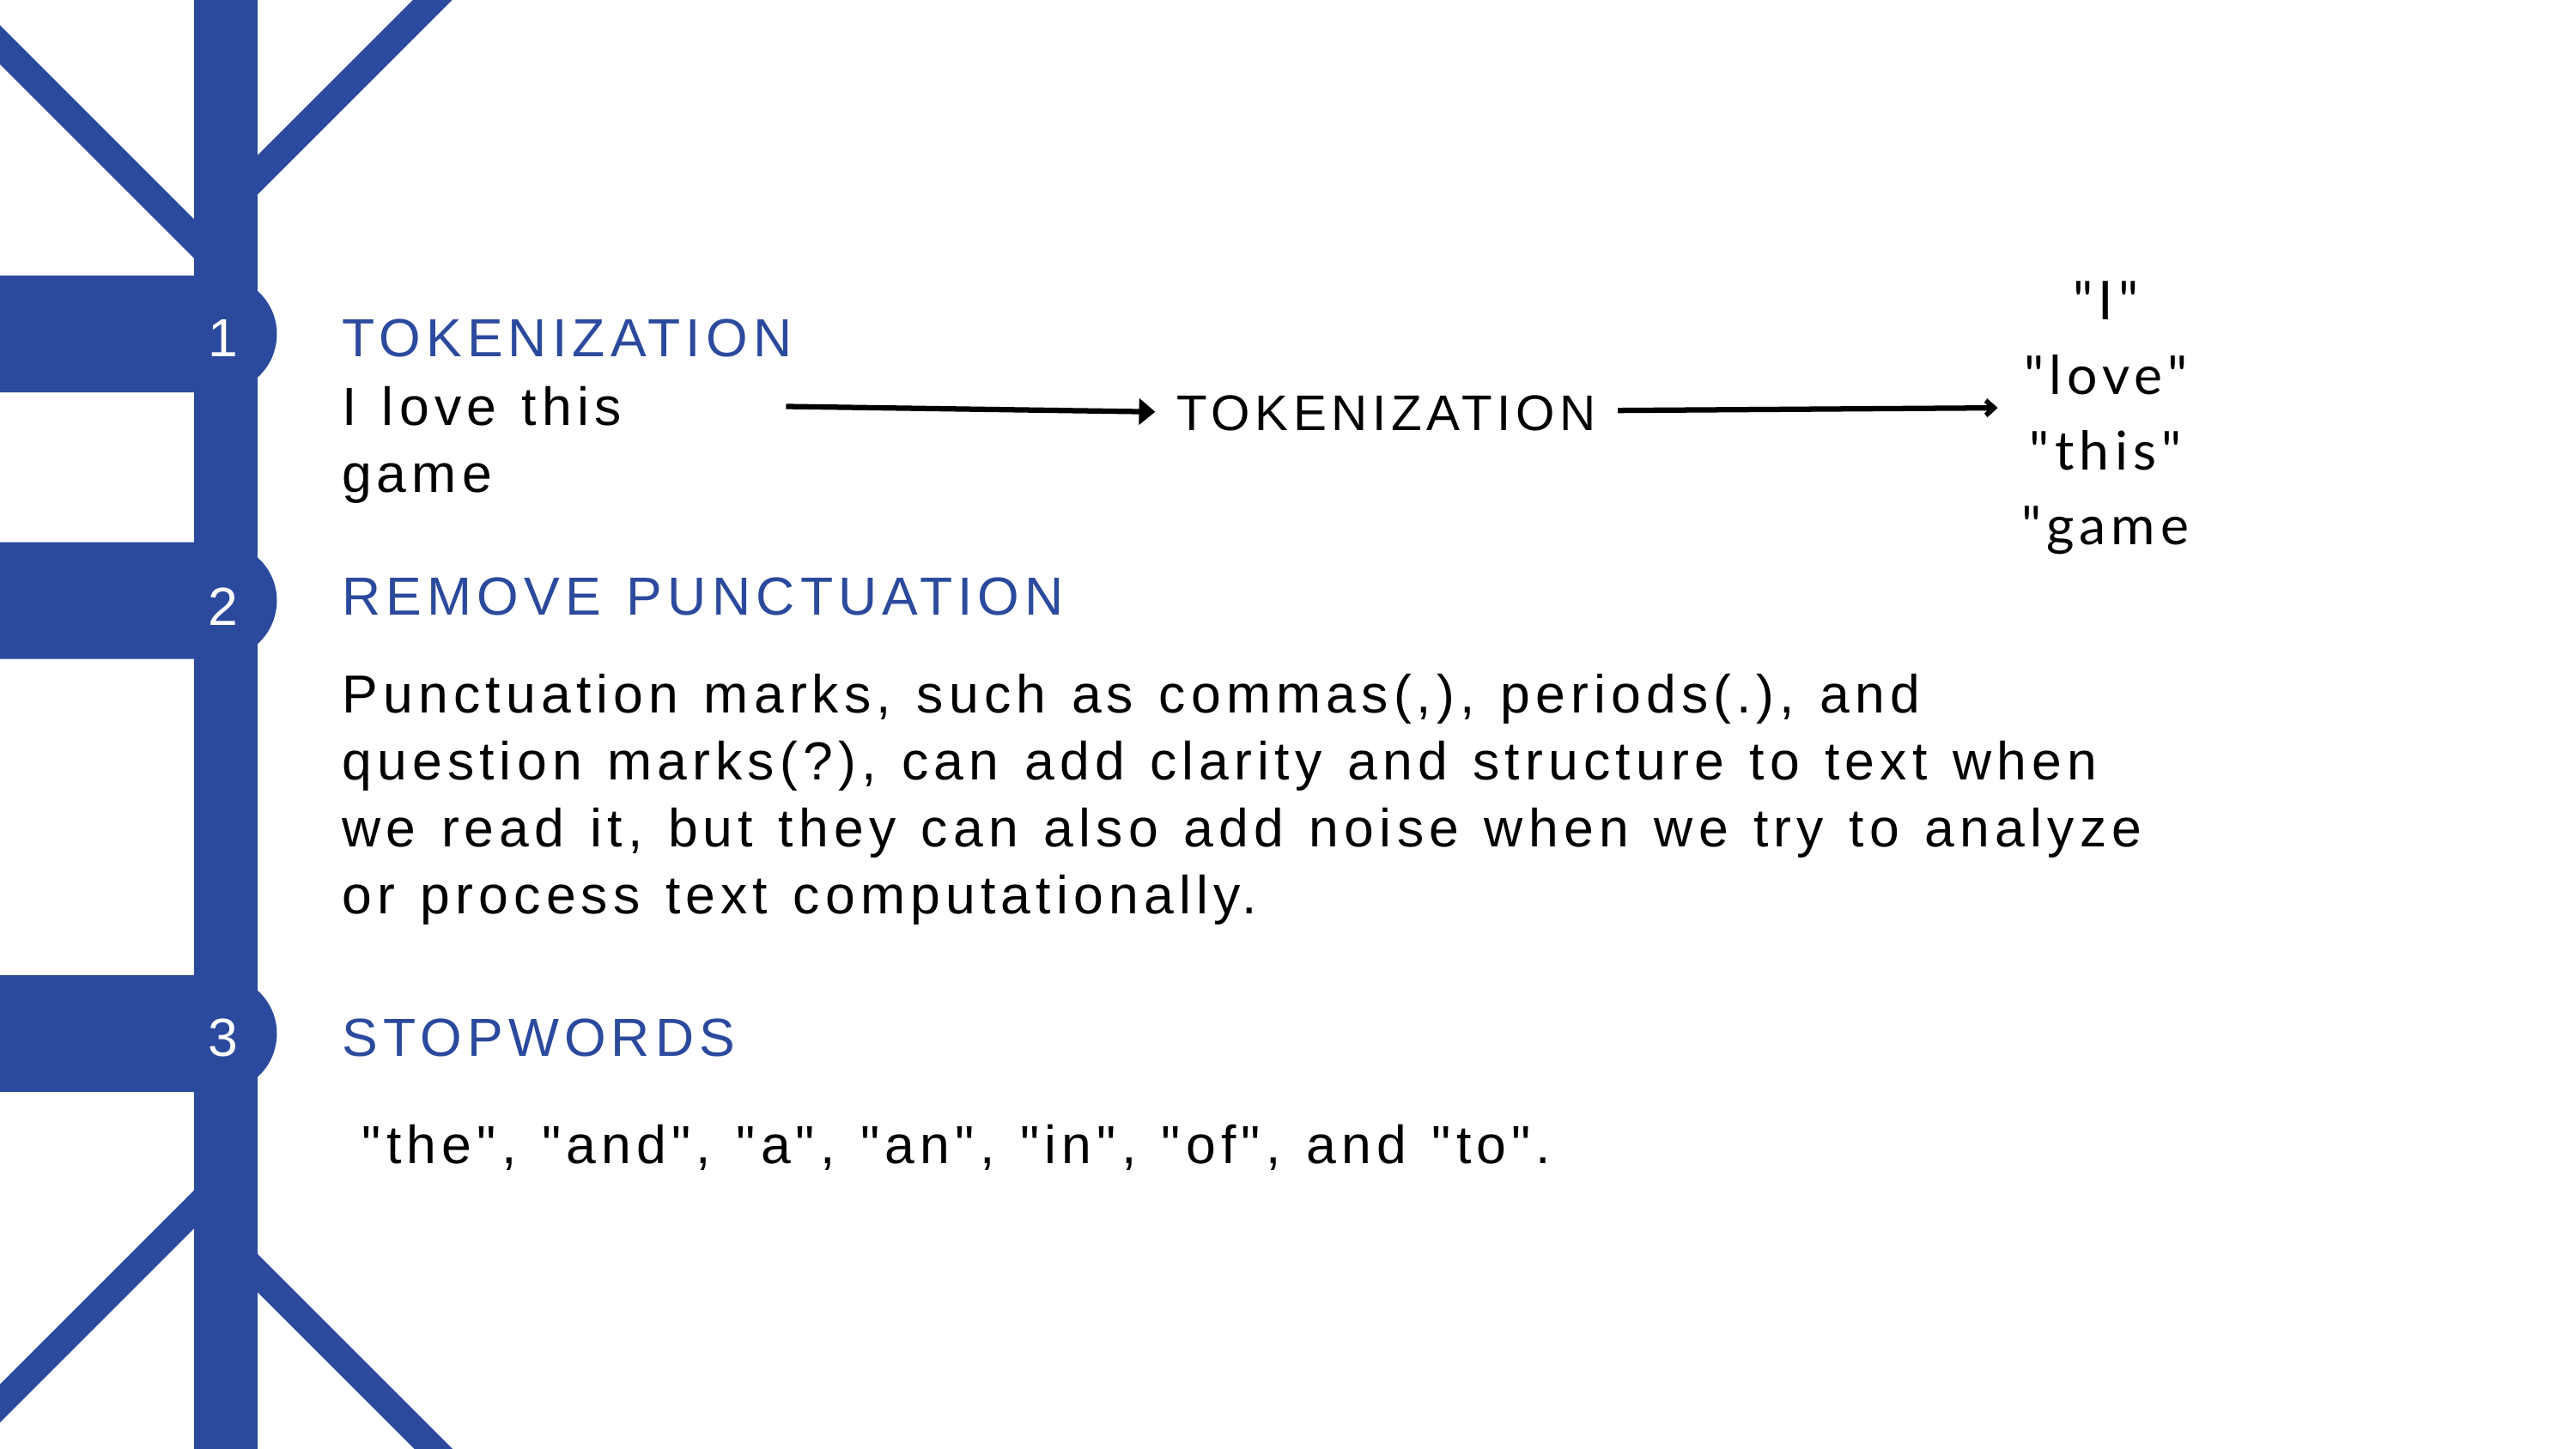

"I"
"love"
"this"
"game
1
TOKENIZATION
I love this game
TOKENIZATION

REMOVE PUNCTUATION
2
Punctuation marks, such as commas(,), periods(.), and question marks(?), can add clarity and structure to text when we read it, but they can also add noise when we try to analyze or process text computationally.

3
STOPWORDS
 "the", "and", "a", "an", "in", "of", and "to".